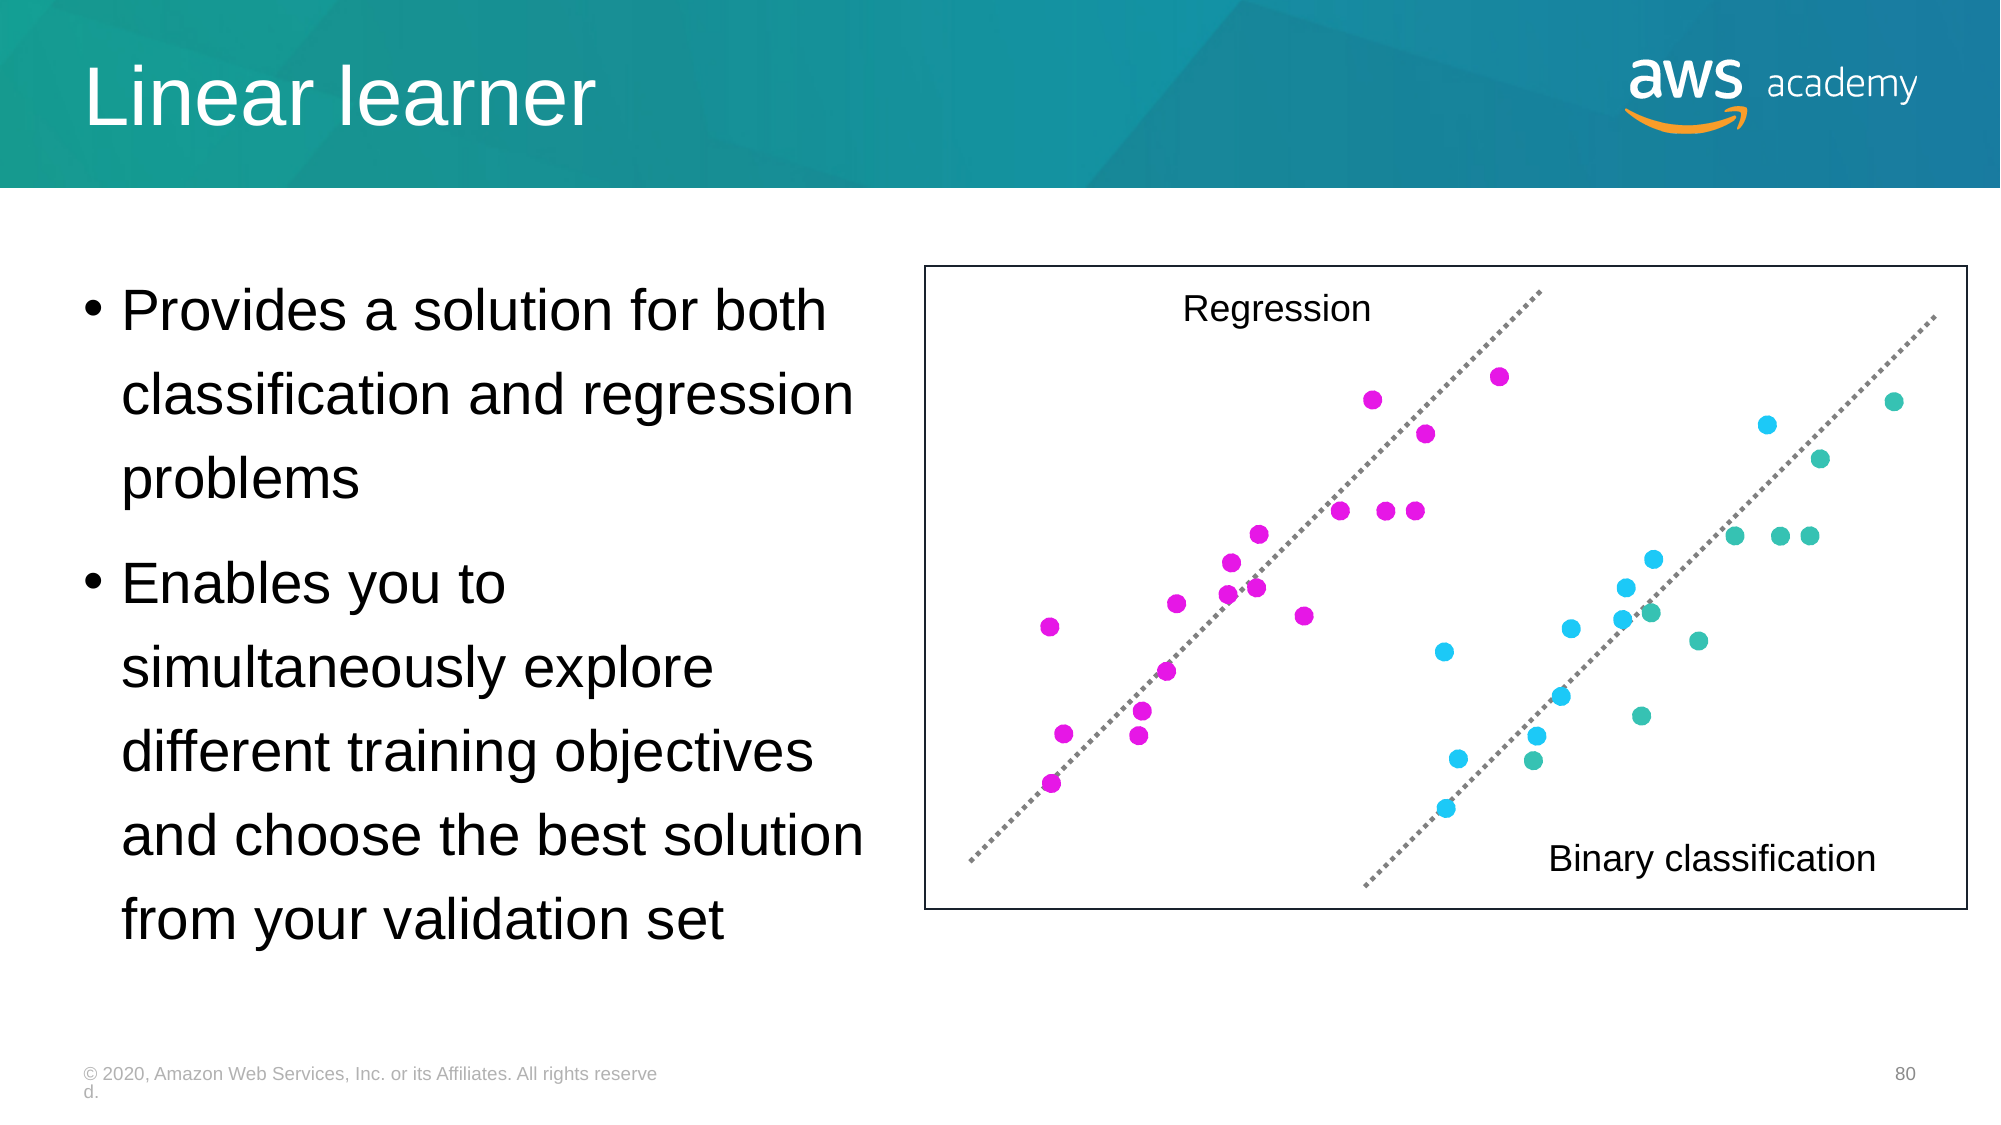

# Linear learner
Provides a solution for both classification and regression problems
Enables you to simultaneously explore different training objectives and choose the best solution from your validation set

Regression

Binary classification
© 2020, Amazon Web Services, Inc. or its Affiliates. All rights reserved.
80